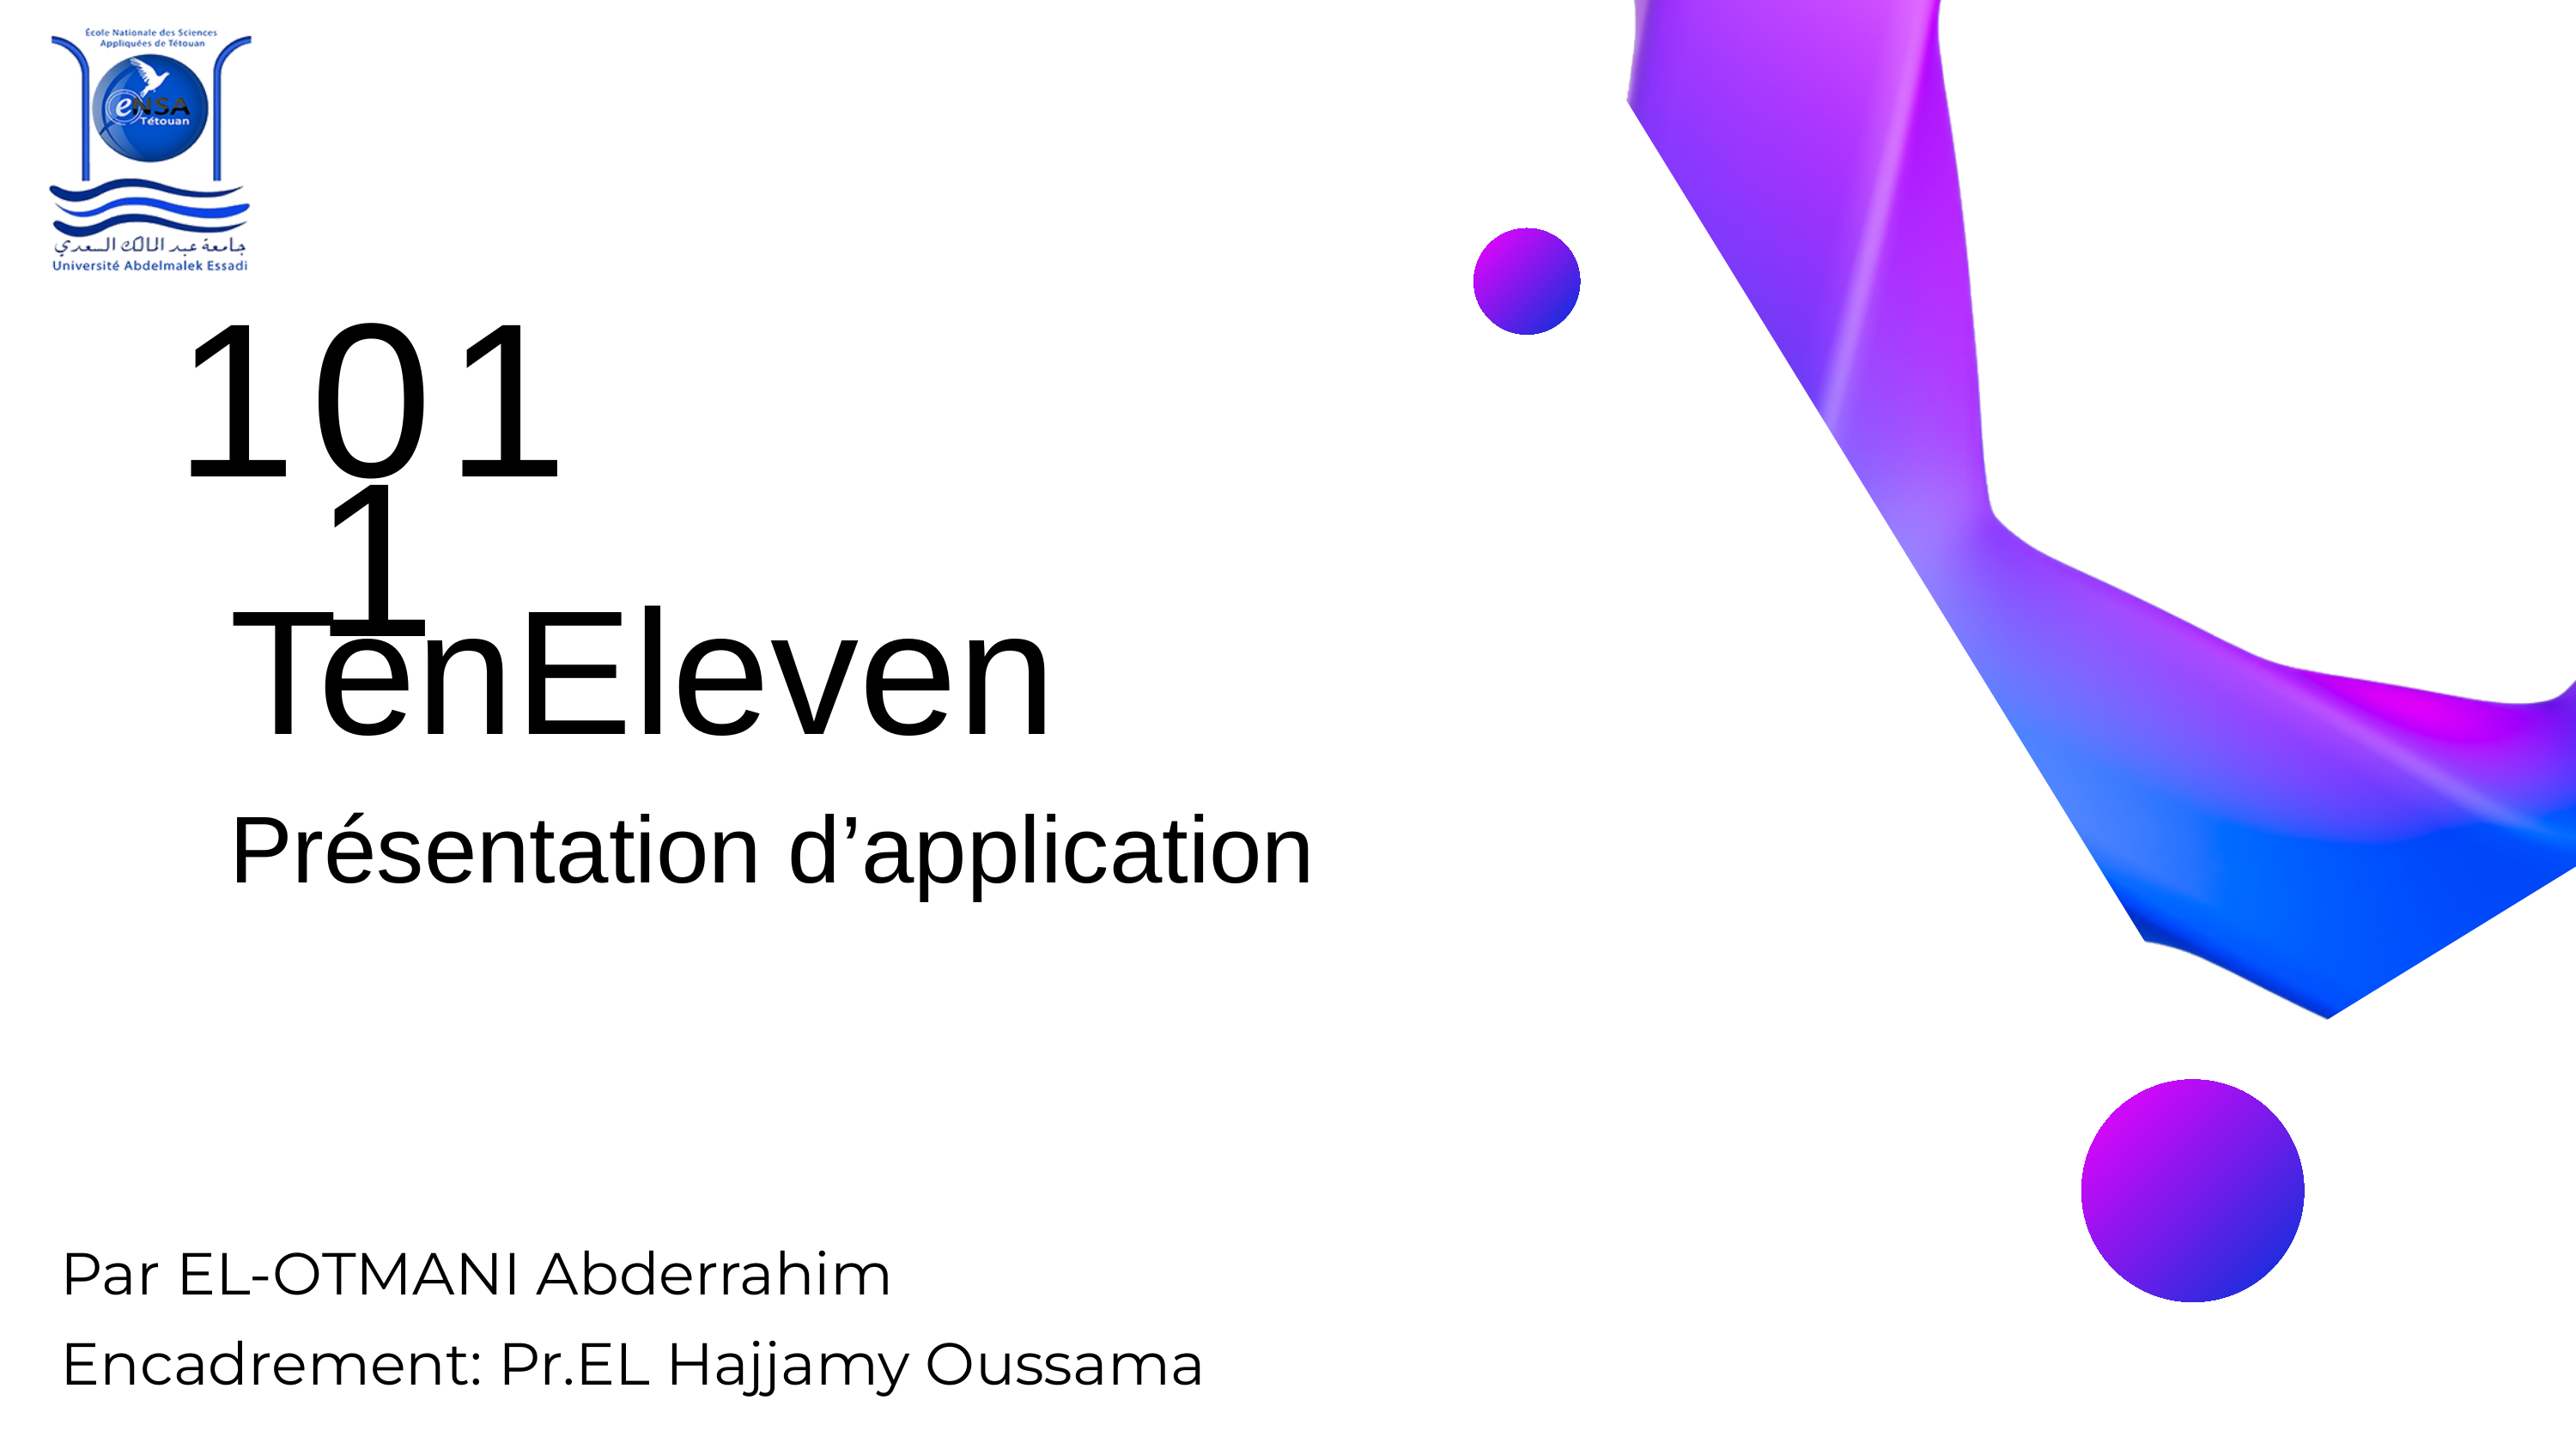

1011
TenEleven
Présentation d’application

Par EL-OTMANI Abderrahim
Encadrement: Pr.EL Hajjamy Oussama